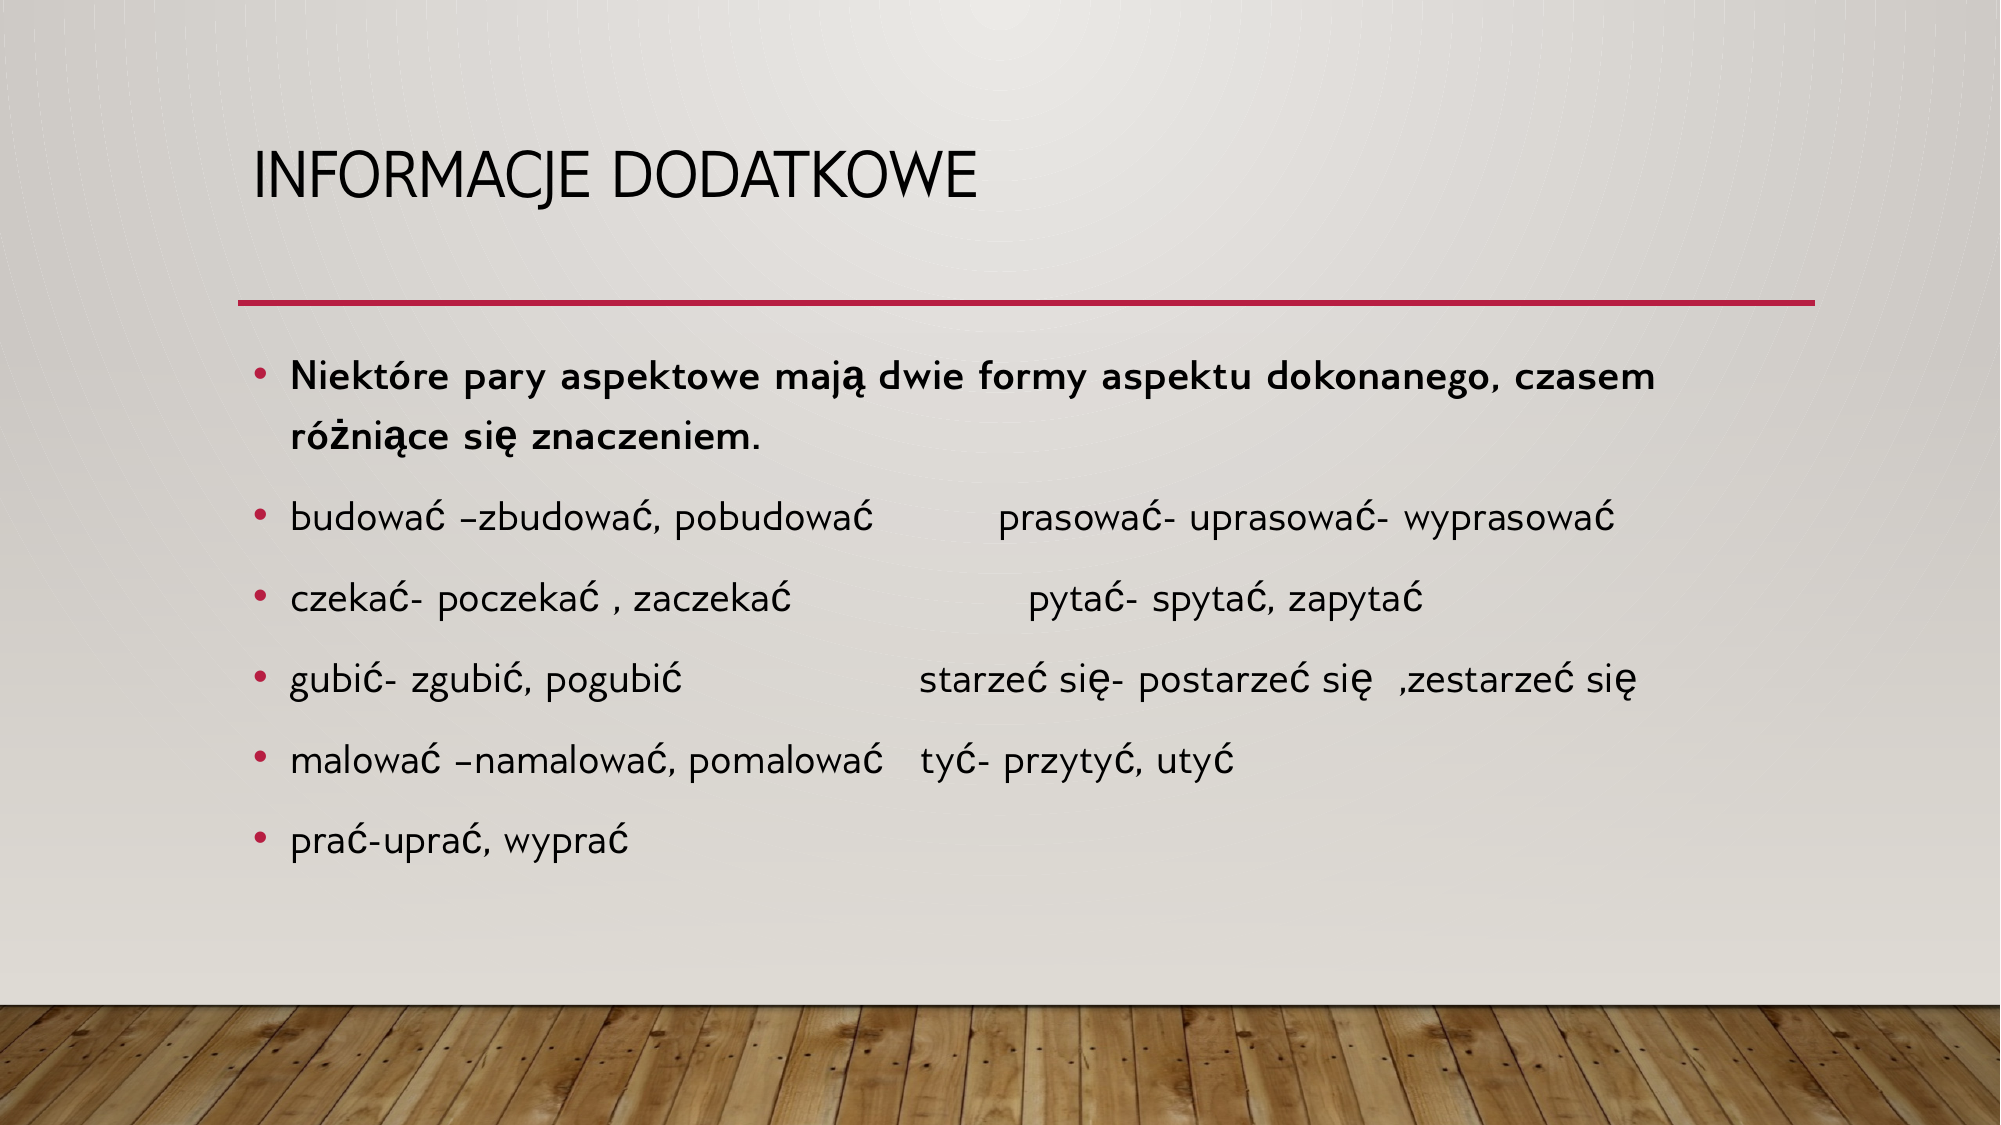

# Informacje dodatkowe
Niektóre pary aspektowe mają dwie formy aspektu dokonanego, czasem różniące się znaczeniem.
budować –zbudować, pobudować          prasować- uprasować- wyprasować
czekać- poczekać , zaczekać                   pytać- spytać, zapytać
gubić- zgubić, pogubić                   starzeć się- postarzeć się  ,zestarzeć się
malować –namalować, pomalować   tyć- przytyć, utyć
prać-uprać, wyprać